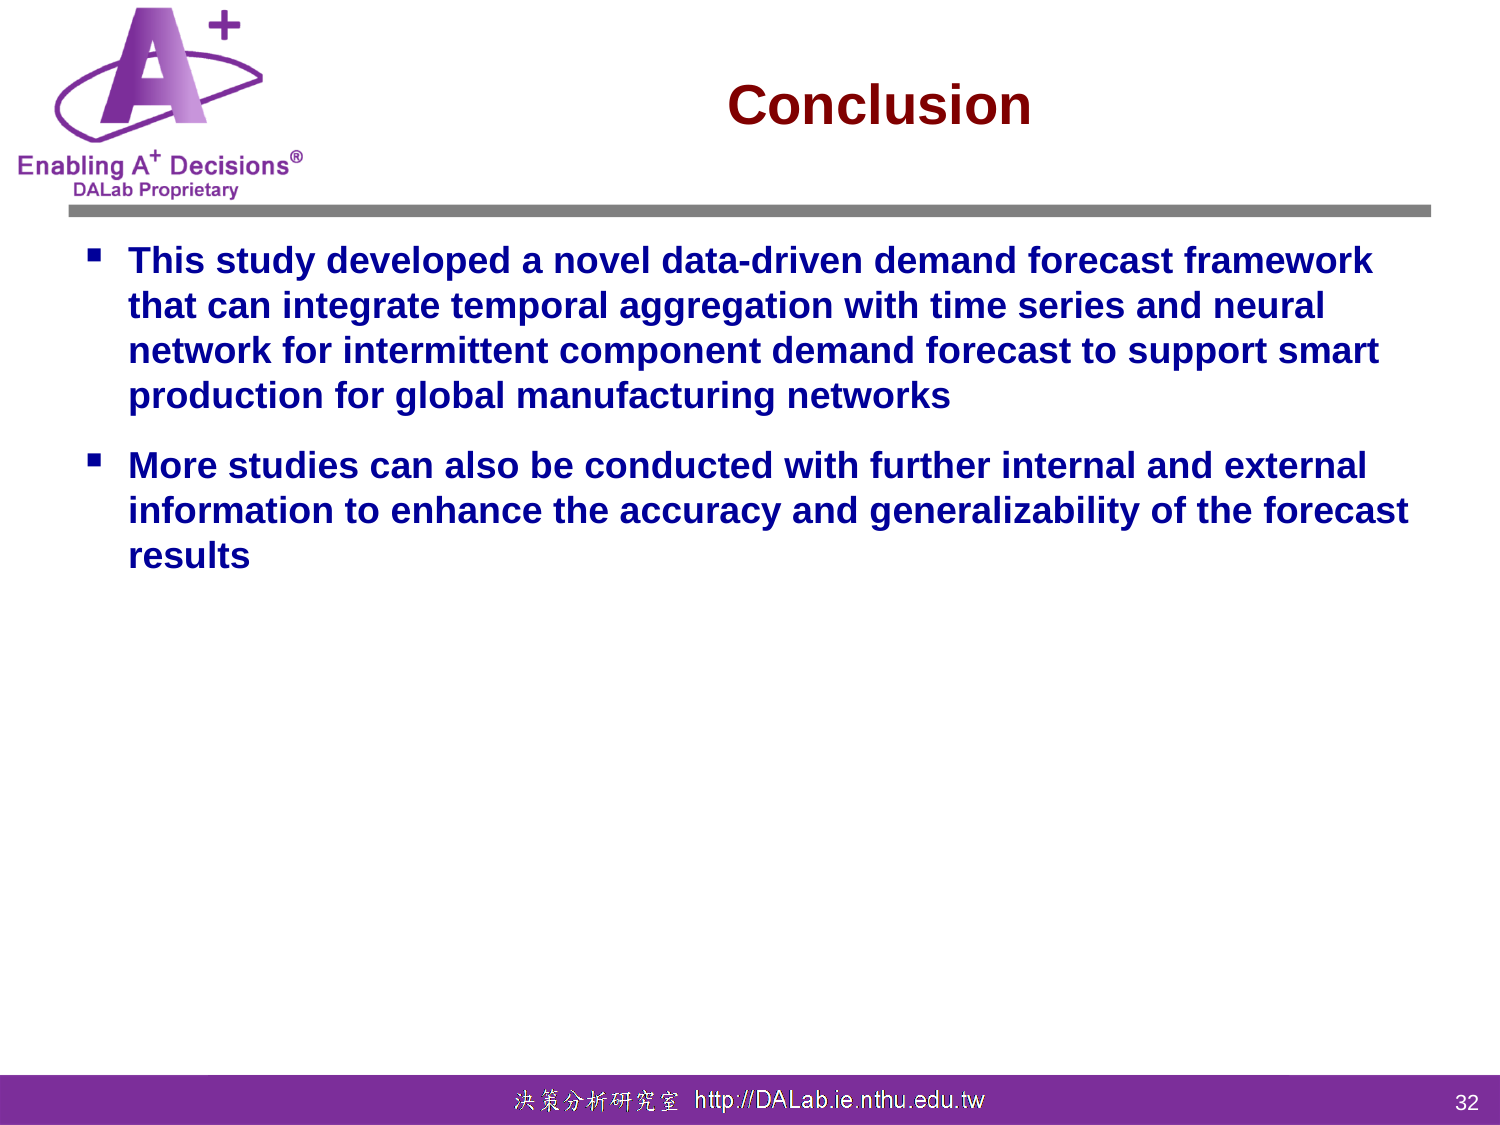

# Conclusion
This study developed a novel data-driven demand forecast framework that can integrate temporal aggregation with time series and neural network for intermittent component demand forecast to support smart production for global manufacturing networks
More studies can also be conducted with further internal and external information to enhance the accuracy and generalizability of the forecast results
32